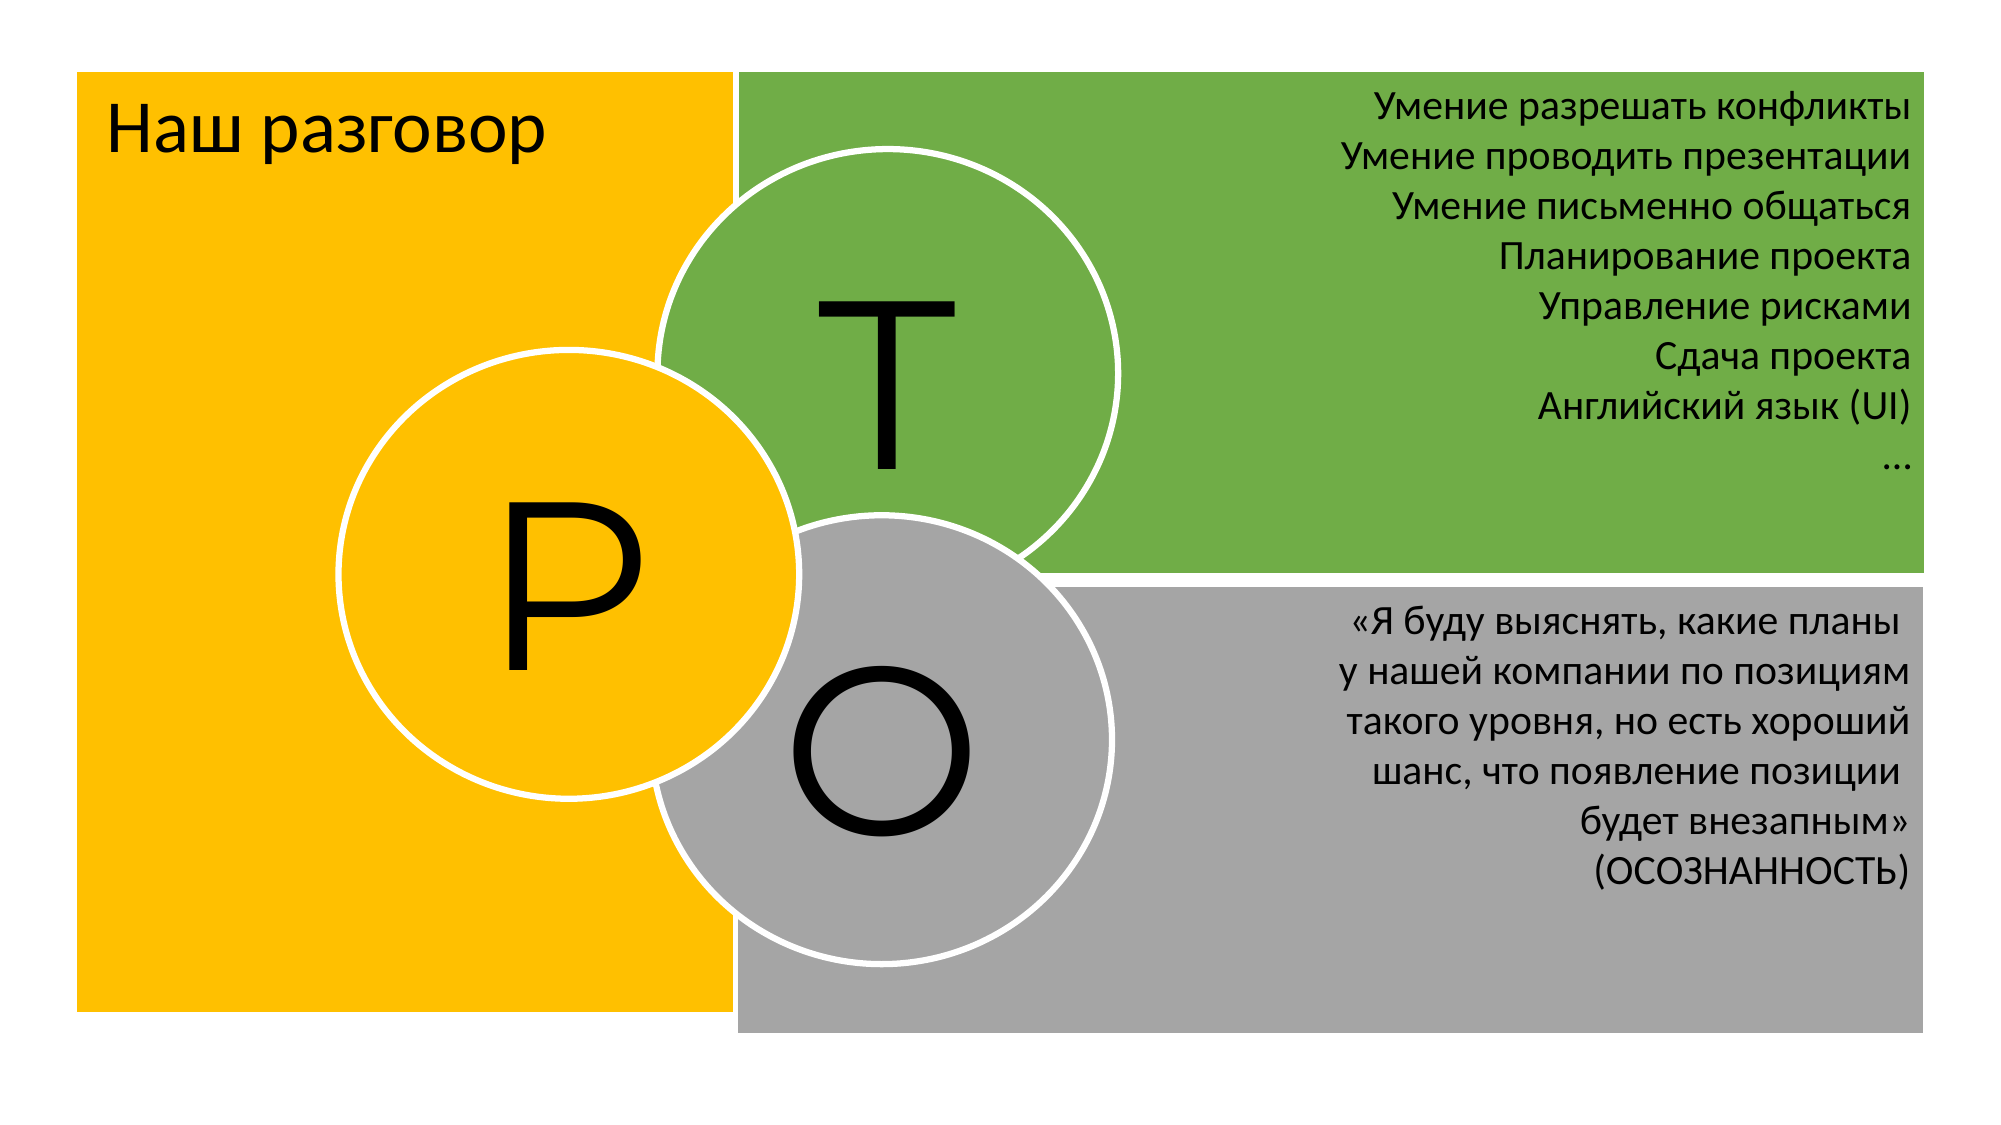

Наш разговор

Умение разрешать конфликты
Умение проводить презентации
Умение письменно общаться
Планирование проекта
Управление рисками
Сдача проекта
Английский язык (UI)
…

T
P
O
«Я буду выяснять, какие планы
у нашей компании по позициям
такого уровня, но есть хороший
шанс, что появление позиции
будет внезапным»
		(ОСОЗНАННОСТЬ)